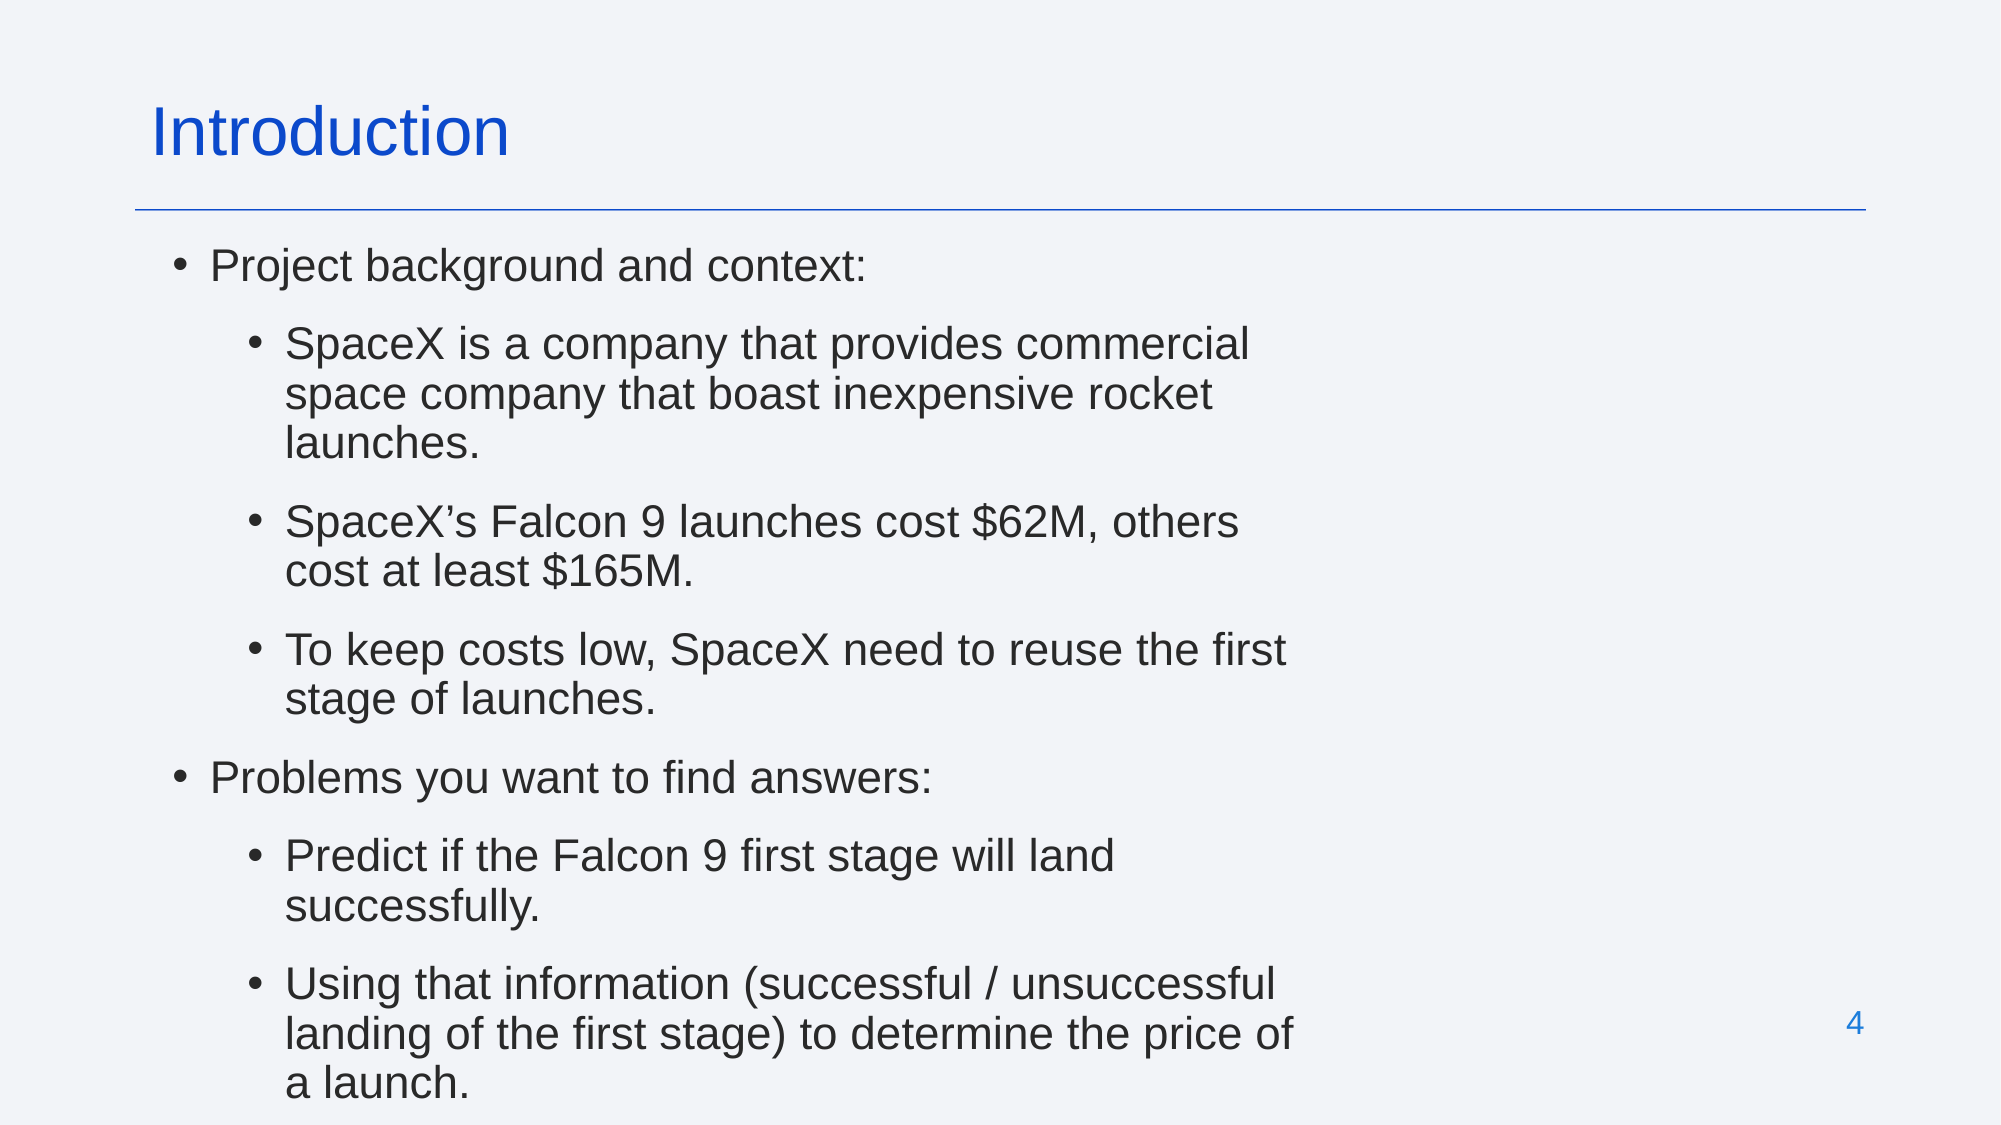

Introduction
Project background and context:
SpaceX is a company that provides commercial space company that boast inexpensive rocket launches.
SpaceX’s Falcon 9 launches cost $62M, others cost at least $165M.
To keep costs low, SpaceX need to reuse the first stage of launches.
Problems you want to find answers:
Predict if the Falcon 9 first stage will land successfully.
Using that information (successful / unsuccessful landing of the first stage) to determine the price of a launch.
4